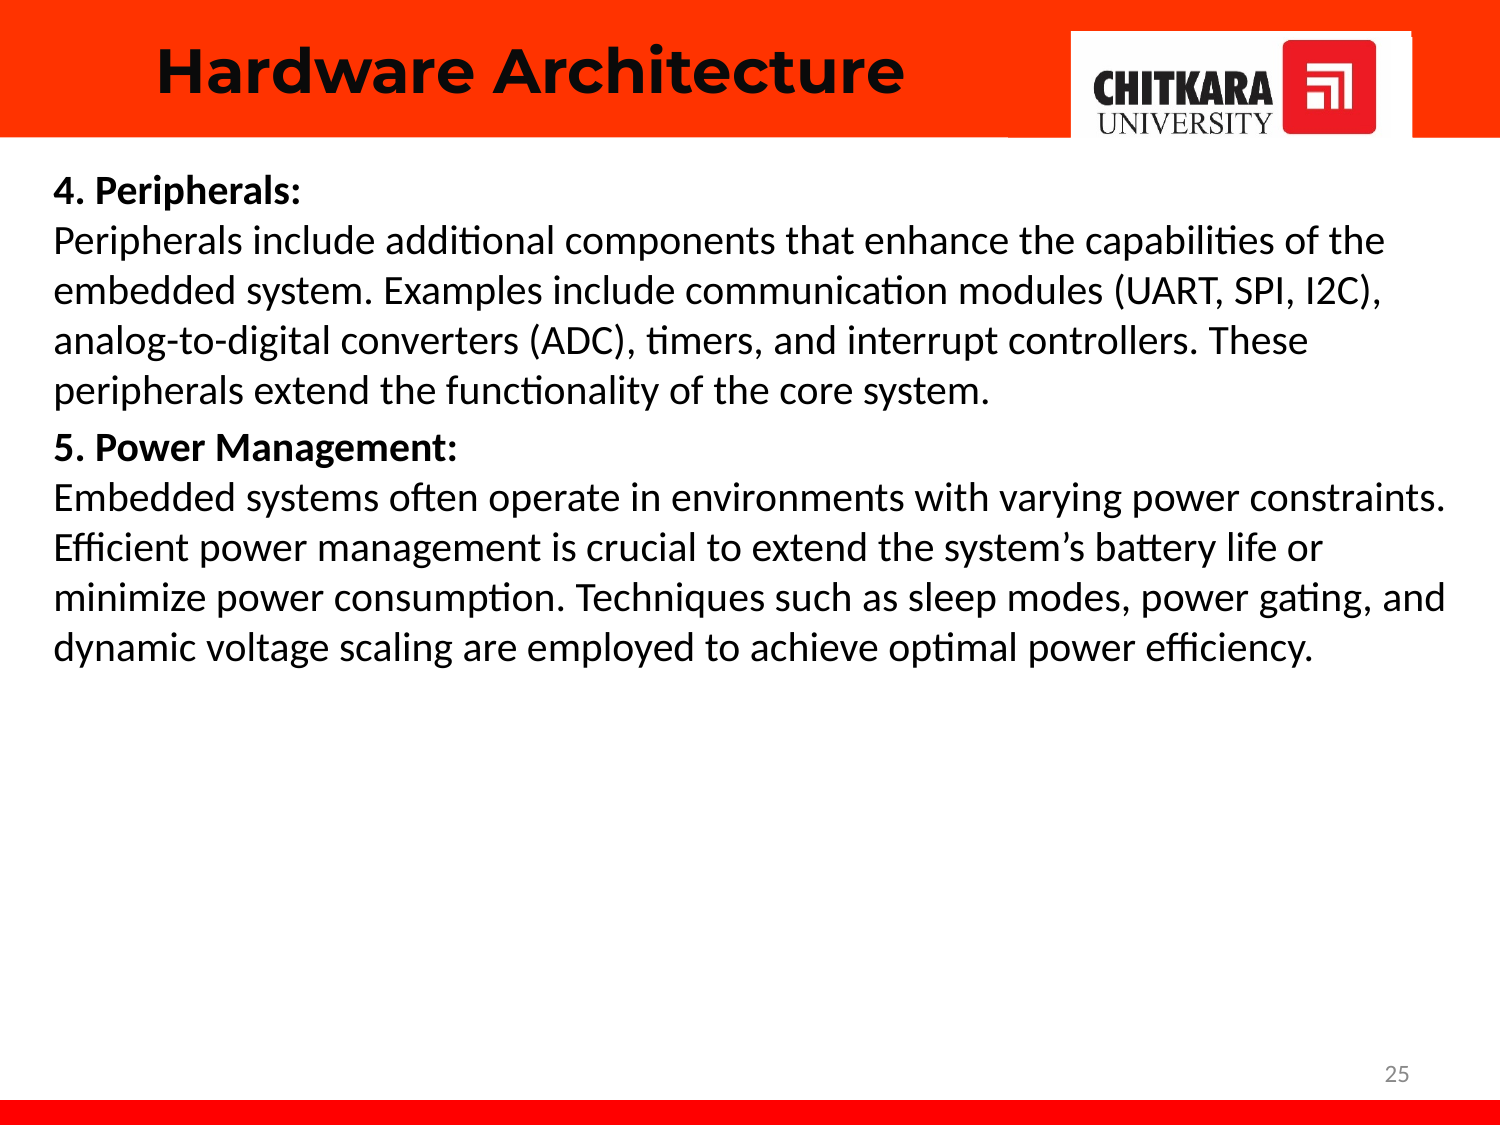

# Hardware Architecture
4. Peripherals:
Peripherals include additional components that enhance the capabilities of the embedded system. Examples include communication modules (UART, SPI, I2C), analog-to-digital converters (ADC), timers, and interrupt controllers. These peripherals extend the functionality of the core system.
5. Power Management:
Embedded systems often operate in environments with varying power constraints. Efficient power management is crucial to extend the system’s battery life or minimize power consumption. Techniques such as sleep modes, power gating, and dynamic voltage scaling are employed to achieve optimal power efficiency.

25